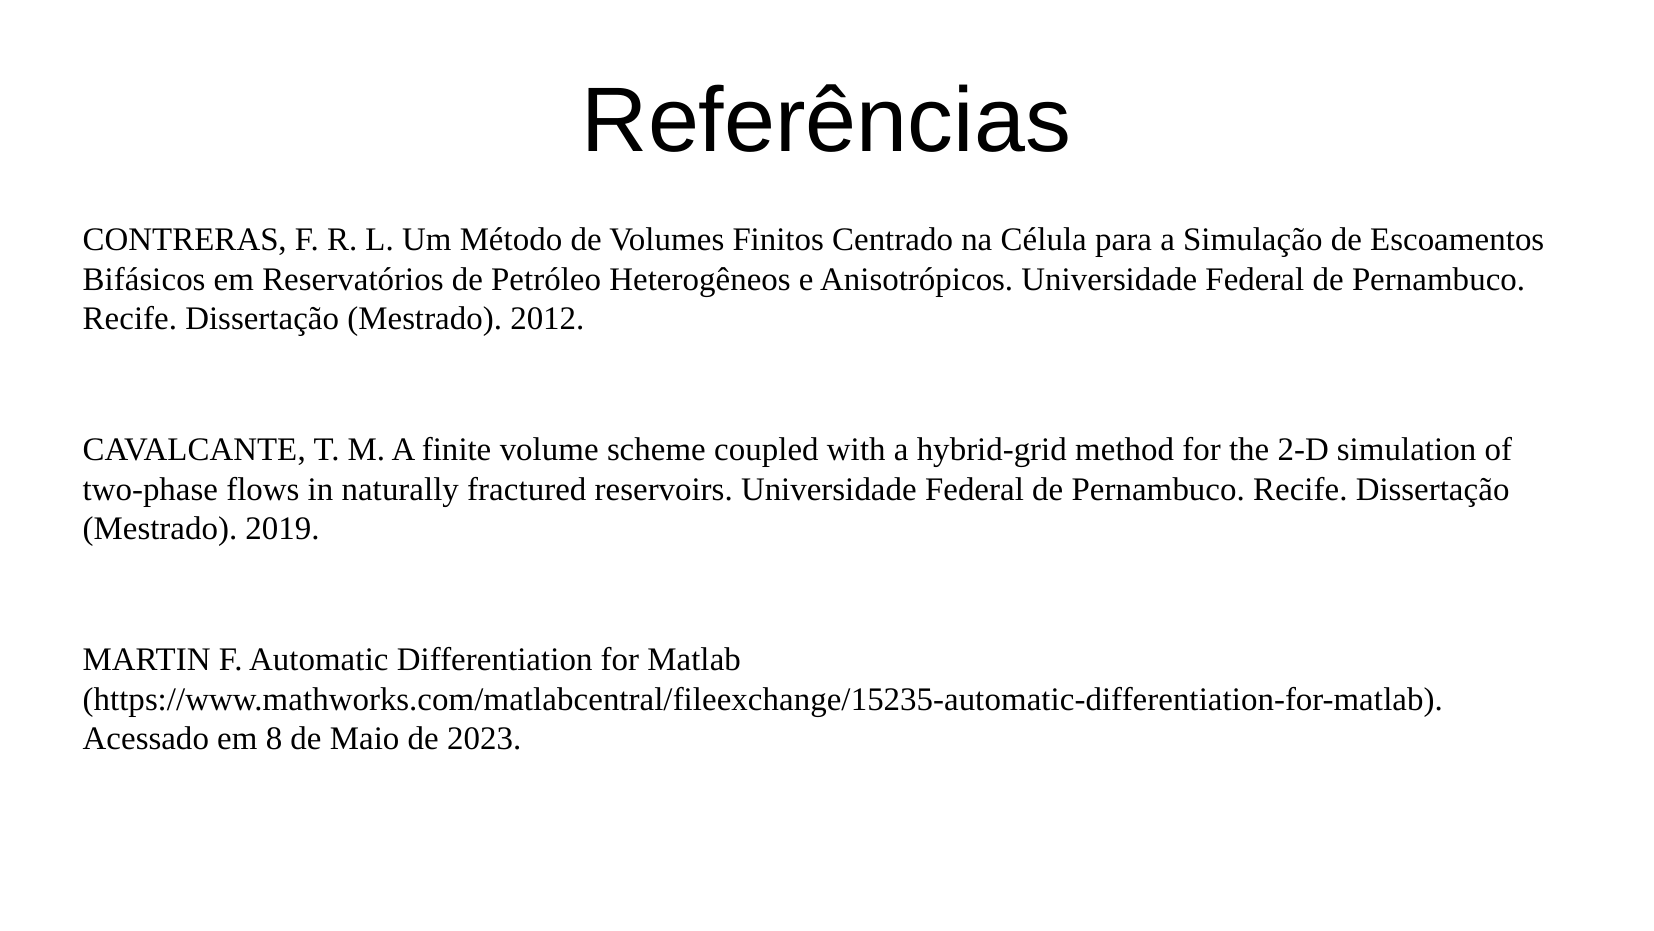

# Referências
CONTRERAS, F. R. L. Um Método de Volumes Finitos Centrado na Célula para a Simulação de Escoamentos Bifásicos em Reservatórios de Petróleo Heterogêneos e Anisotrópicos. Universidade Federal de Pernambuco. Recife. Dissertação (Mestrado). 2012.

CAVALCANTE, T. M. A finite volume scheme coupled with a hybrid-grid method for the 2-D simulation of two-phase flows in naturally fractured reservoirs. Universidade Federal de Pernambuco. Recife. Dissertação (Mestrado). 2019.

MARTIN F. Automatic Differentiation for Matlab (https://www.mathworks.com/matlabcentral/fileexchange/15235-automatic-differentiation-for-matlab). Acessado em 8 de Maio de 2023.